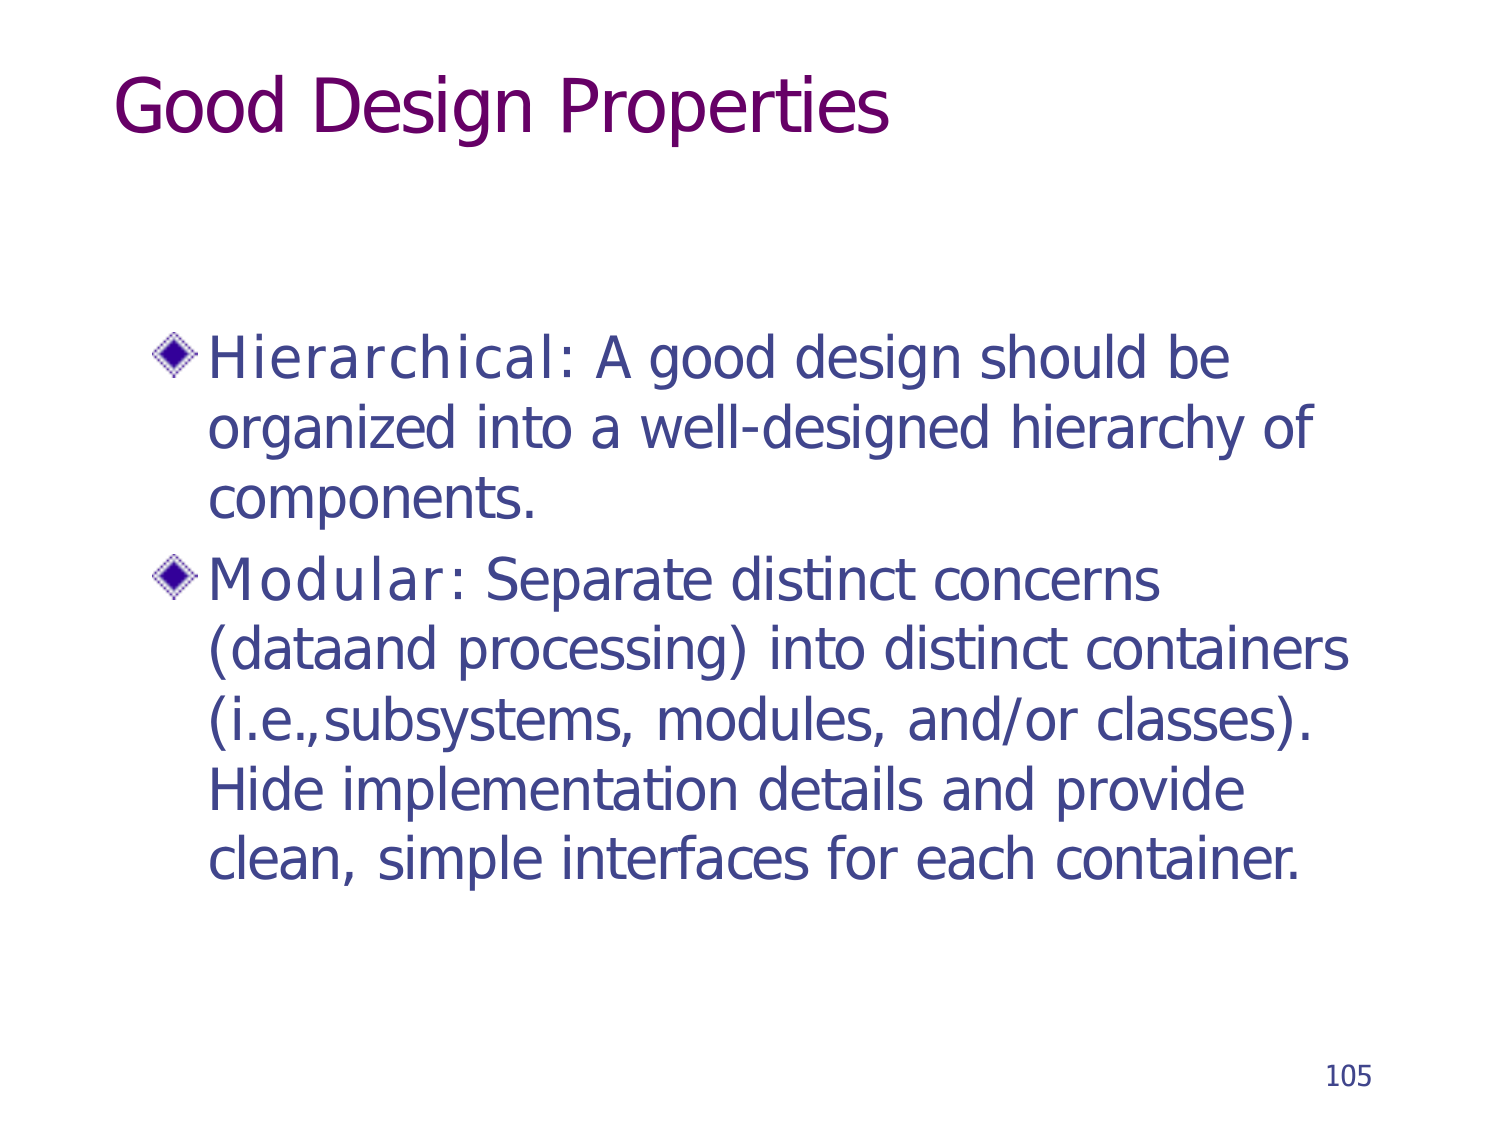

# Good Design Properties
Hierarchical: A good design should be organized into a well-designed hierarchy of components.
Modular: Separate distinct concerns (dataand processing) into distinct containers (i.e.,subsystems, modules, and/or classes). Hide implementation details and provide clean, simple interfaces for each container.
105